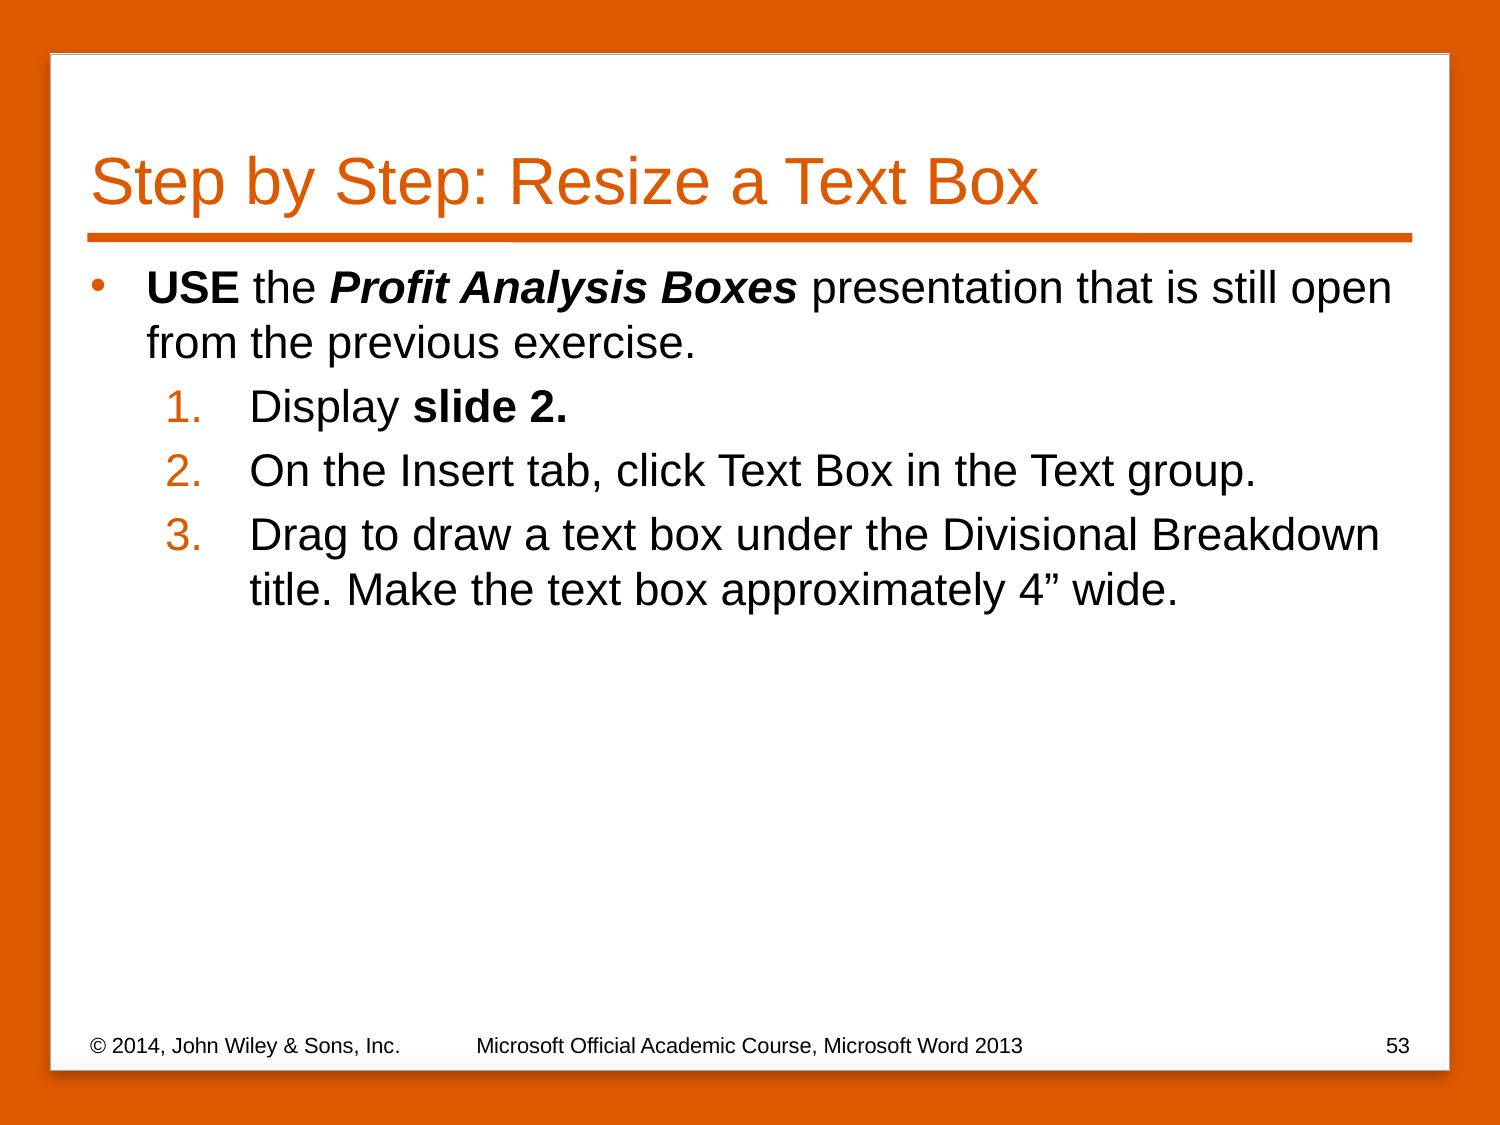

# Step by Step: Resize a Text Box
USE the Profit Analysis Boxes presentation that is still open from the previous exercise.
Display slide 2.
On the Insert tab, click Text Box in the Text group.
Drag to draw a text box under the Divisional Breakdown title. Make the text box approximately 4” wide.
© 2014, John Wiley & Sons, Inc.
Microsoft Official Academic Course, Microsoft Word 2013
53